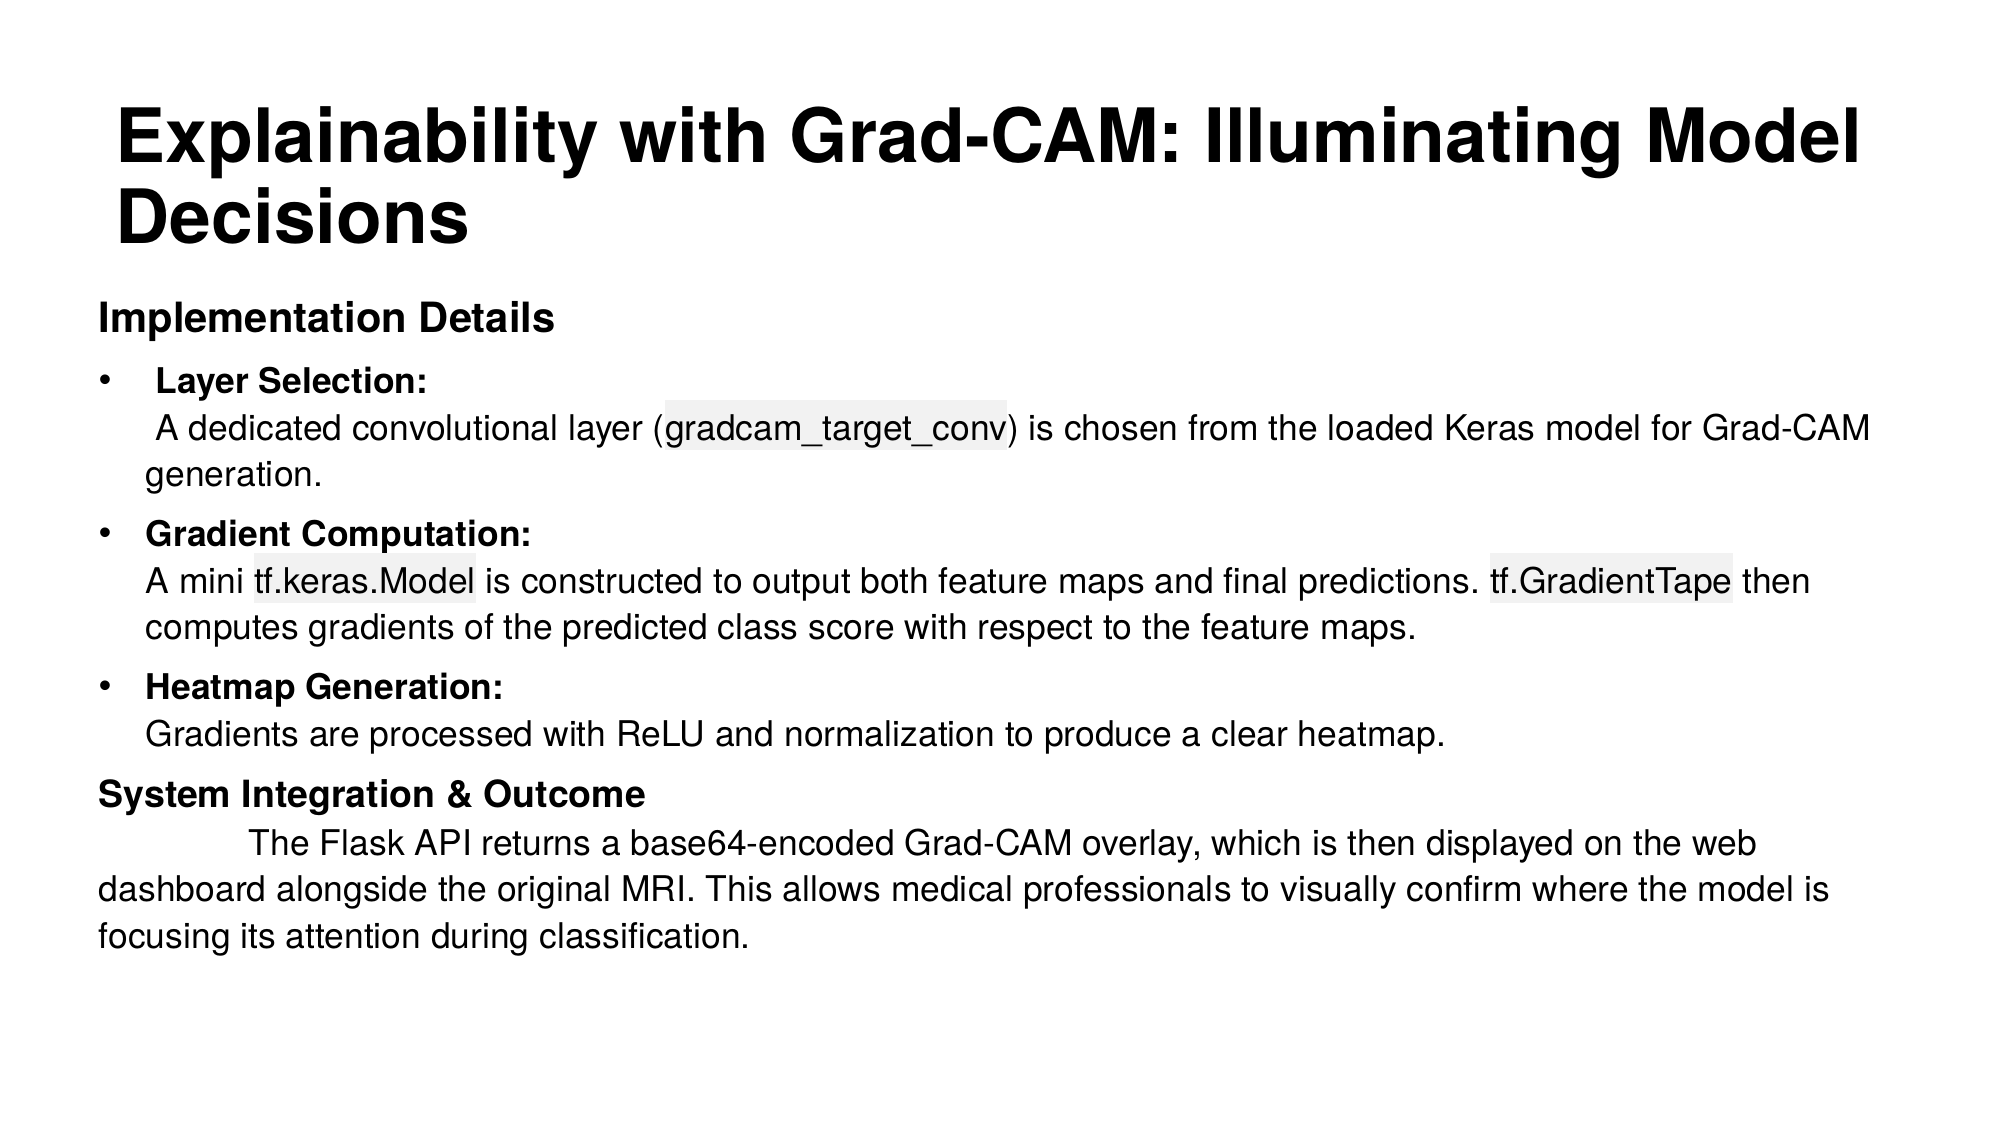

Explainability with Grad-CAM: Illuminating Model Decisions
Implementation Details
 Layer Selection:
 A dedicated convolutional layer (gradcam_target_conv) is chosen from the loaded Keras model for Grad-CAM generation.
Gradient Computation:
A mini tf.keras.Model is constructed to output both feature maps and final predictions. tf.GradientTape then computes gradients of the predicted class score with respect to the feature maps.
Heatmap Generation:
Gradients are processed with ReLU and normalization to produce a clear heatmap.
System Integration & Outcome
	The Flask API returns a base64-encoded Grad-CAM overlay, which is then displayed on the web dashboard alongside the original MRI. This allows medical professionals to visually confirm where the model is focusing its attention during classification.